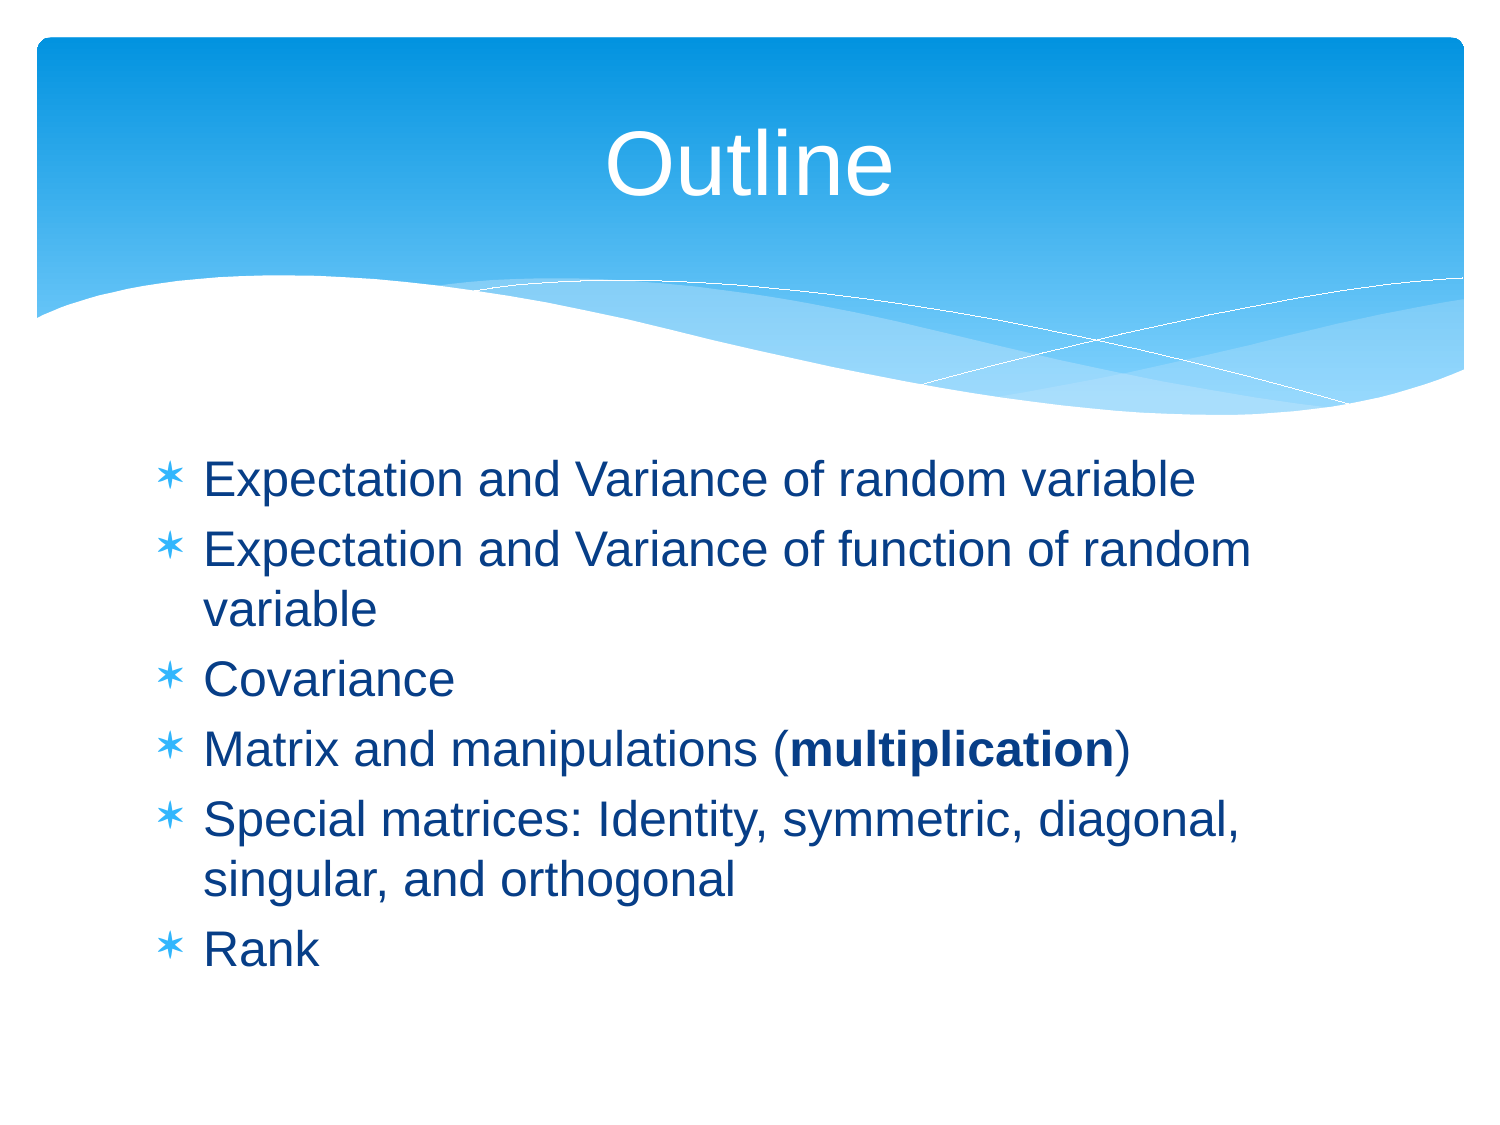

# Outline
Expectation and Variance of random variable
Expectation and Variance of function of random variable
Covariance
Matrix and manipulations (multiplication)
Special matrices: Identity, symmetric, diagonal, singular, and orthogonal
Rank